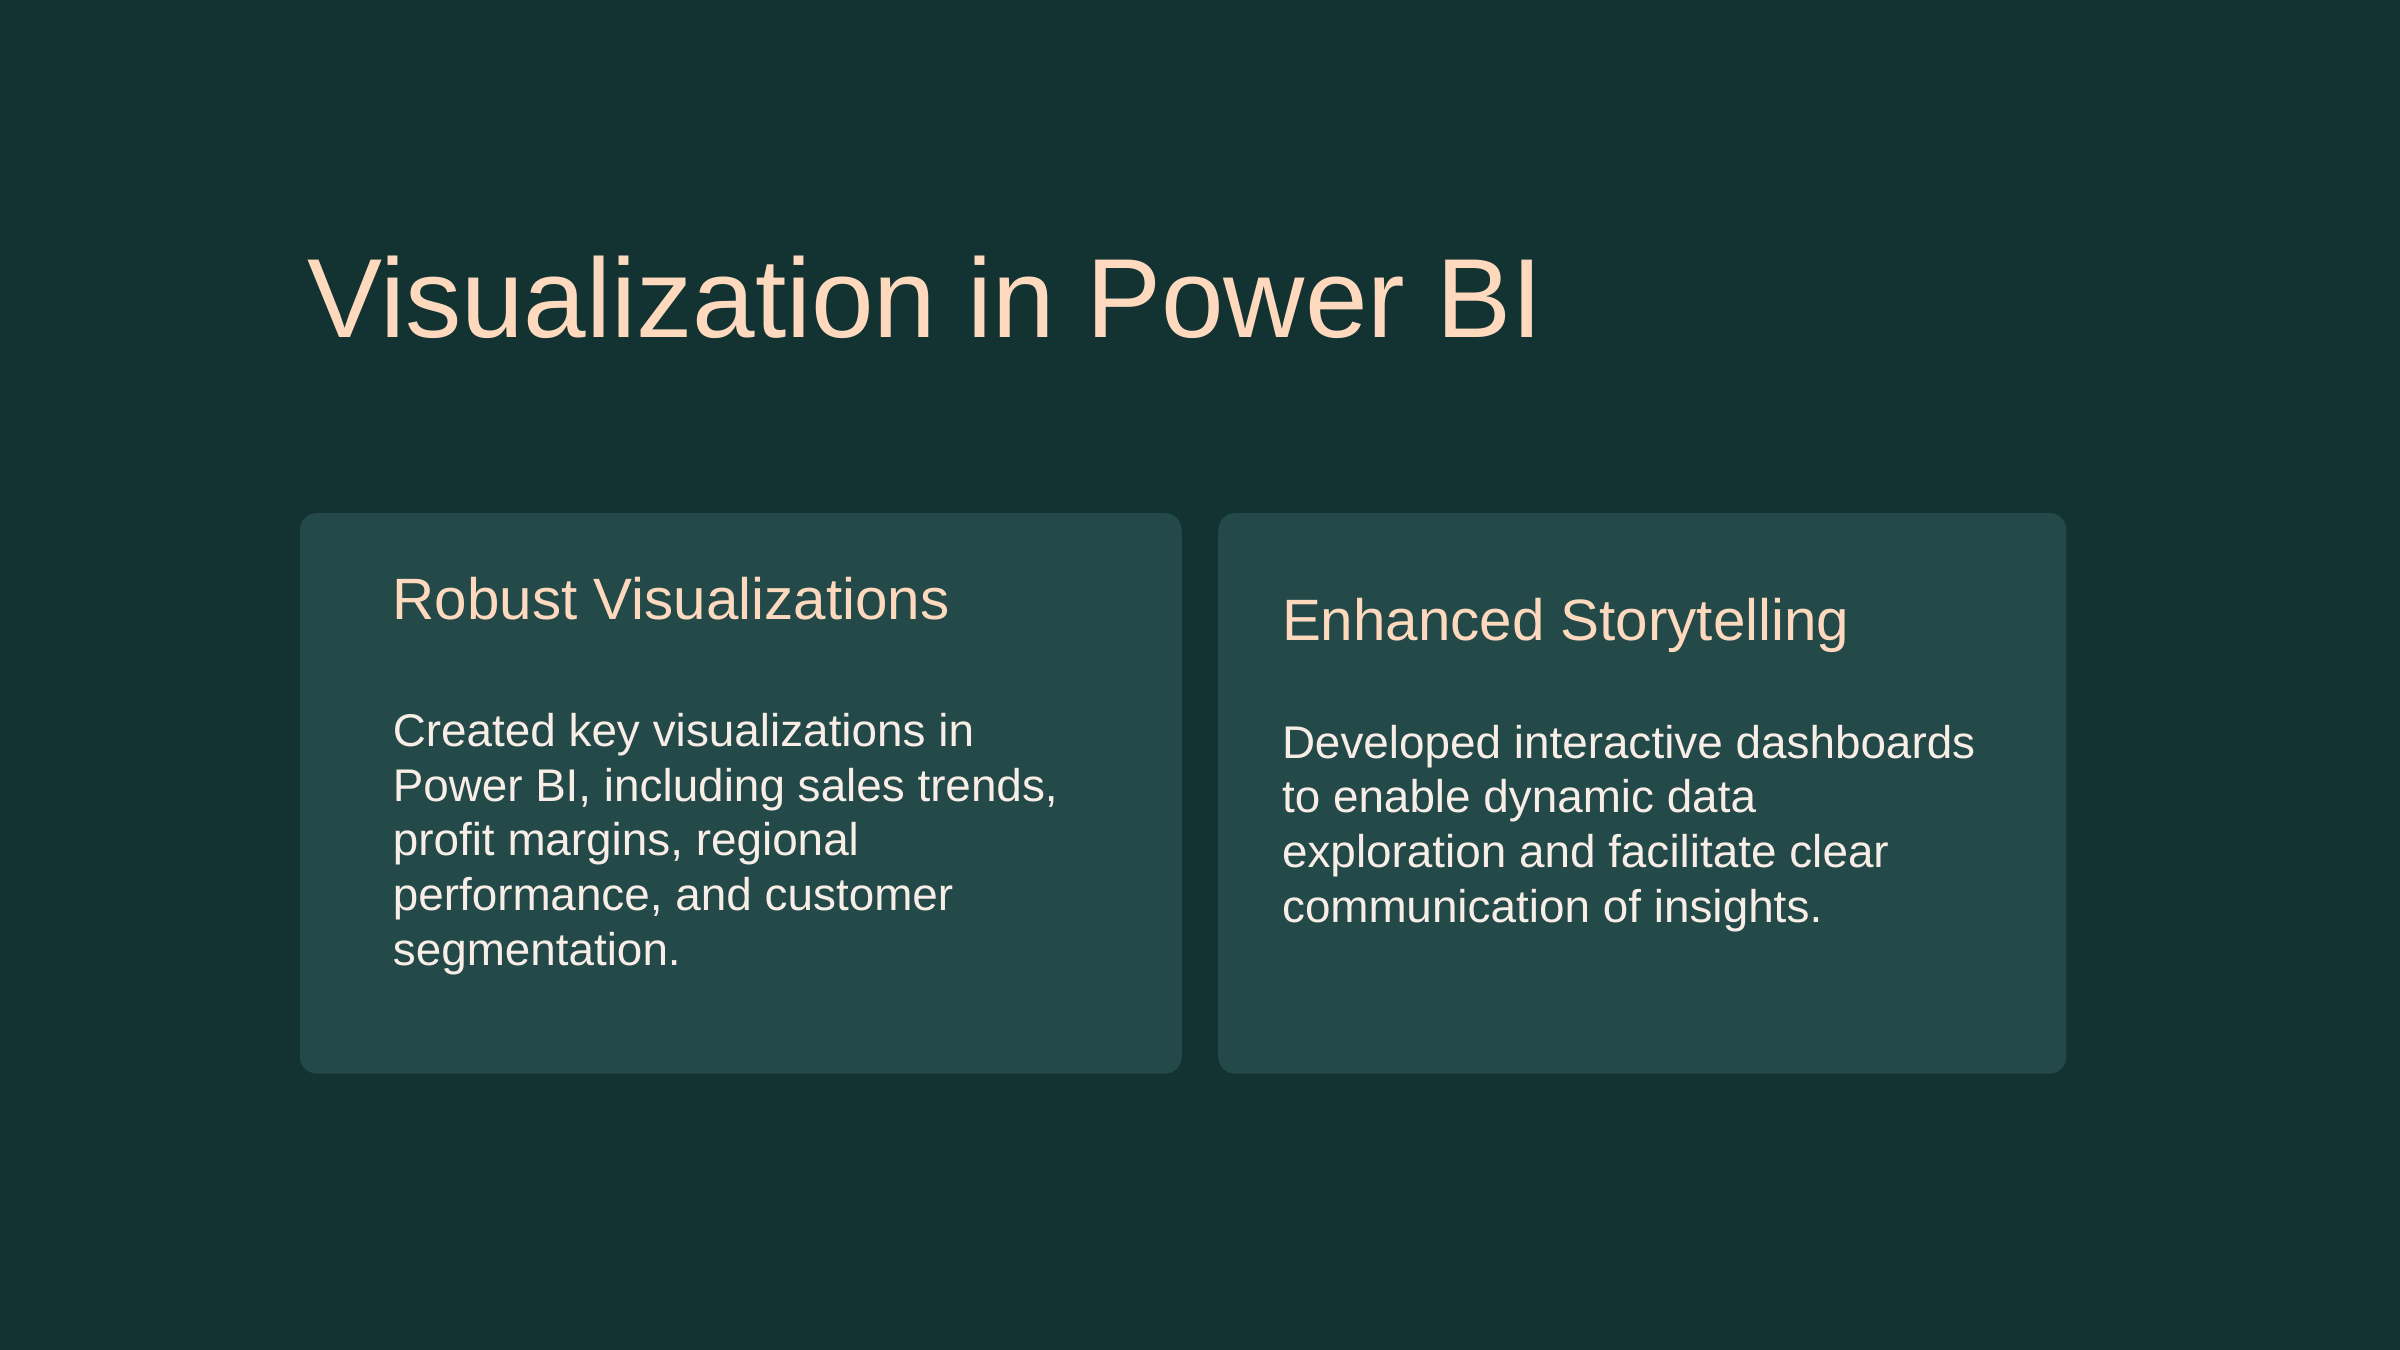

Visualization in Power BI

Robust Visualizations
Enhanced Storytelling
Created key visualizations in Power BI, including sales trends, profit margins, regional performance, and customer segmentation.
Developed interactive dashboards to enable dynamic data exploration and facilitate clear communication of insights.